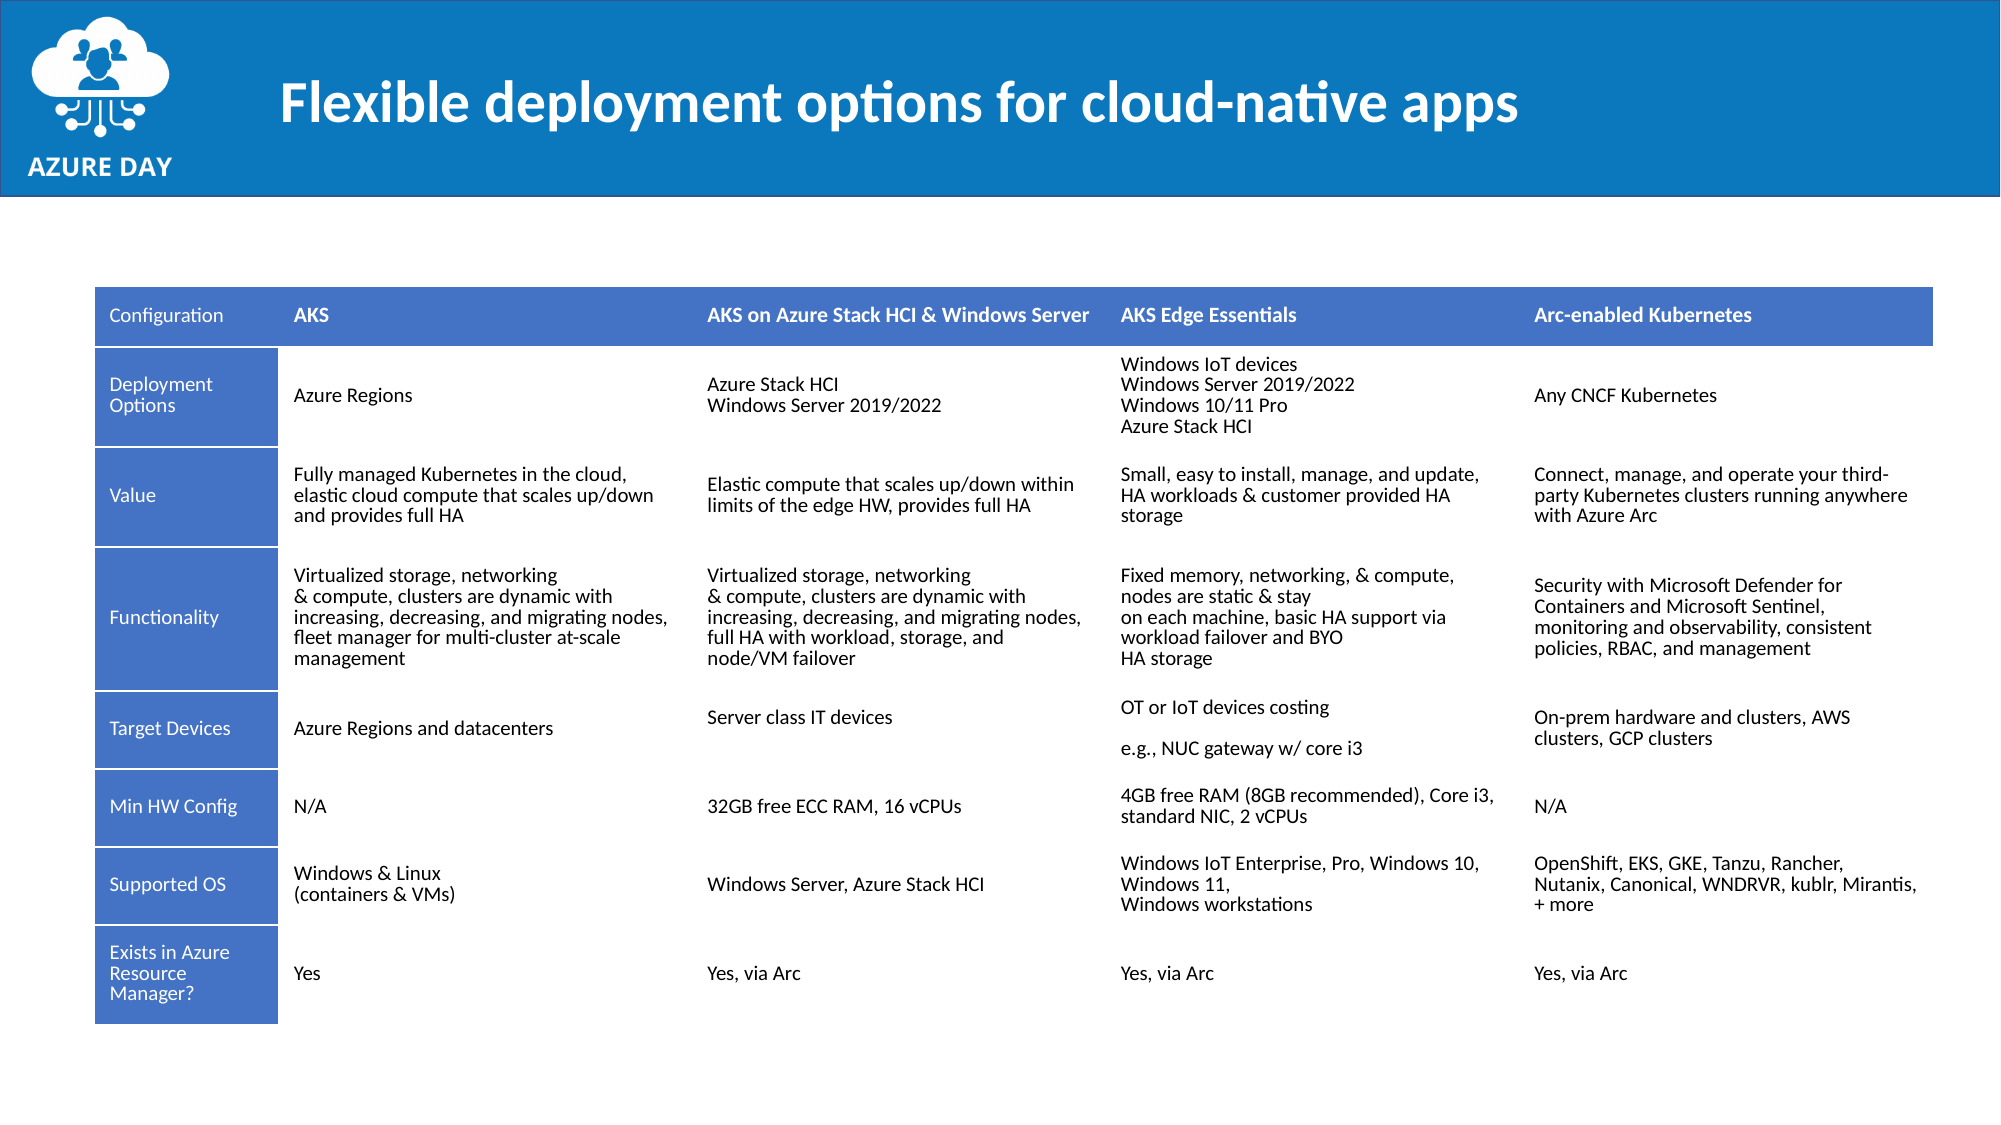

# Flexible deployment options for cloud-native apps
| Configuration | AKS | AKS on Azure Stack HCI & Windows Server | AKS Edge Essentials | Arc-enabled Kubernetes |
| --- | --- | --- | --- | --- |
| Deployment Options | Azure Regions | Azure Stack HCI Windows Server 2019/2022 | Windows IoT devices Windows Server 2019/2022 Windows 10/11 Pro Azure Stack HCI | Any CNCF Kubernetes |
| Value | Fully managed Kubernetes in the cloud, elastic cloud compute that scales up/down and provides full HA | Elastic compute that scales up/down within limits of the edge HW, provides full HA | Small, easy to install, manage, and update, HA workloads & customer provided HA storage | Connect, manage, and operate your third-party Kubernetes clusters running anywhere with Azure Arc |
| Functionality | Virtualized storage, networking & compute, clusters are dynamic with increasing, decreasing, and migrating nodes, fleet manager for multi-cluster at-scale management | Virtualized storage, networking & compute, clusters are dynamic with increasing, decreasing, and migrating nodes, full HA with workload, storage, and node/VM failover | Fixed memory, networking, & compute, nodes are static & stay on each machine, basic HA support via workload failover and BYO HA storage | Security with Microsoft Defender for Containers and Microsoft Sentinel, monitoring and observability, consistent policies, RBAC, and management |
| Target Devices | Azure Regions and datacenters | Server class IT devices | OT or IoT devices costing e.g., NUC gateway w/ core i3 | On-prem hardware and clusters, AWS clusters, GCP clusters |
| Min HW Config | N/A | 32GB free ECC RAM, 16 vCPUs | 4GB free RAM (8GB recommended), Core i3, standard NIC, 2 vCPUs | N/A |
| Supported OS | Windows & Linux (containers & VMs) | Windows Server, Azure Stack HCI | Windows IoT Enterprise, Pro, Windows 10, Windows 11, Windows workstations | OpenShift, EKS, GKE, Tanzu, Rancher, Nutanix, Canonical, WNDRVR, kublr, Mirantis, + more |
| Exists in Azure Resource Manager? | Yes | Yes, via Arc | Yes, via Arc | Yes, via Arc |